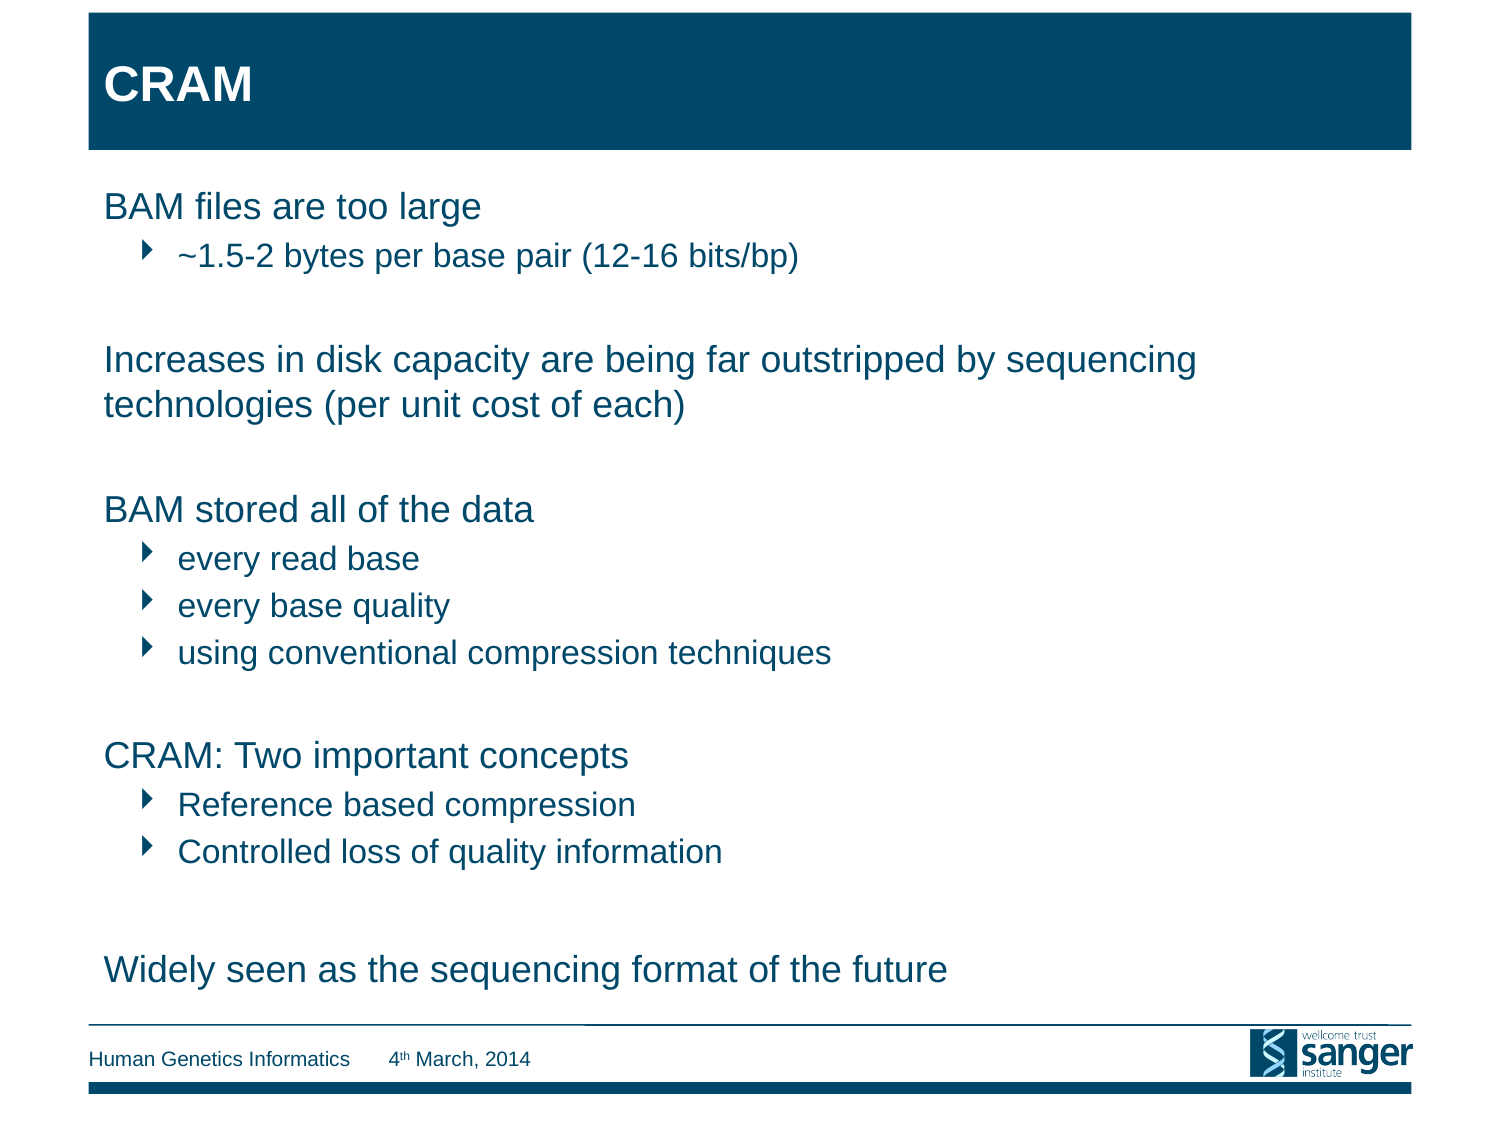

# CRAM
BAM files are too large
~1.5-2 bytes per base pair (12-16 bits/bp)

Increases in disk capacity are being far outstripped by sequencing technologies (per unit cost of each)

BAM stored all of the data
every read base
every base quality
using conventional compression techniques

CRAM: Two important concepts
Reference based compression
Controlled loss of quality information

Widely seen as the sequencing format of the future